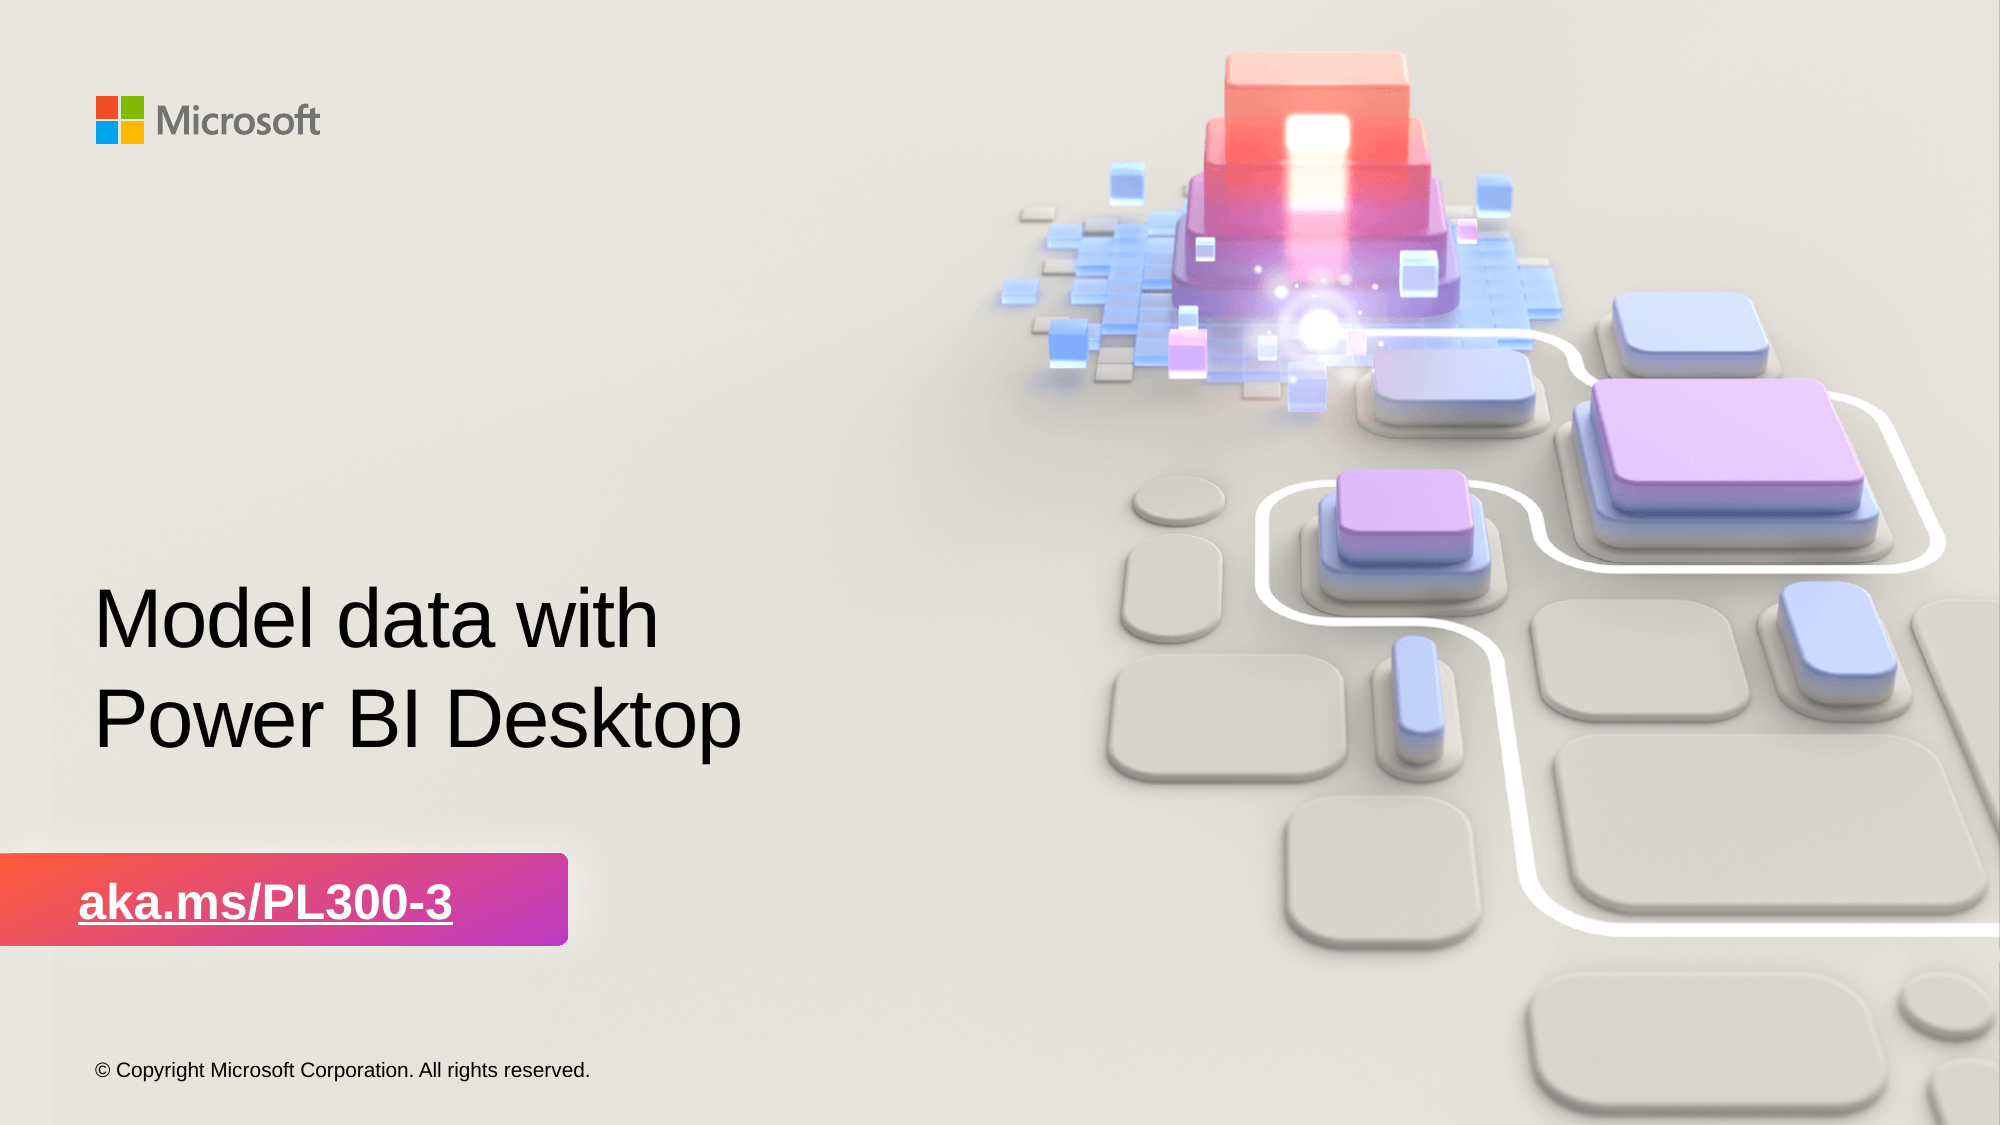

# Model data with Power BI Desktop

aka.ms/PL300-3